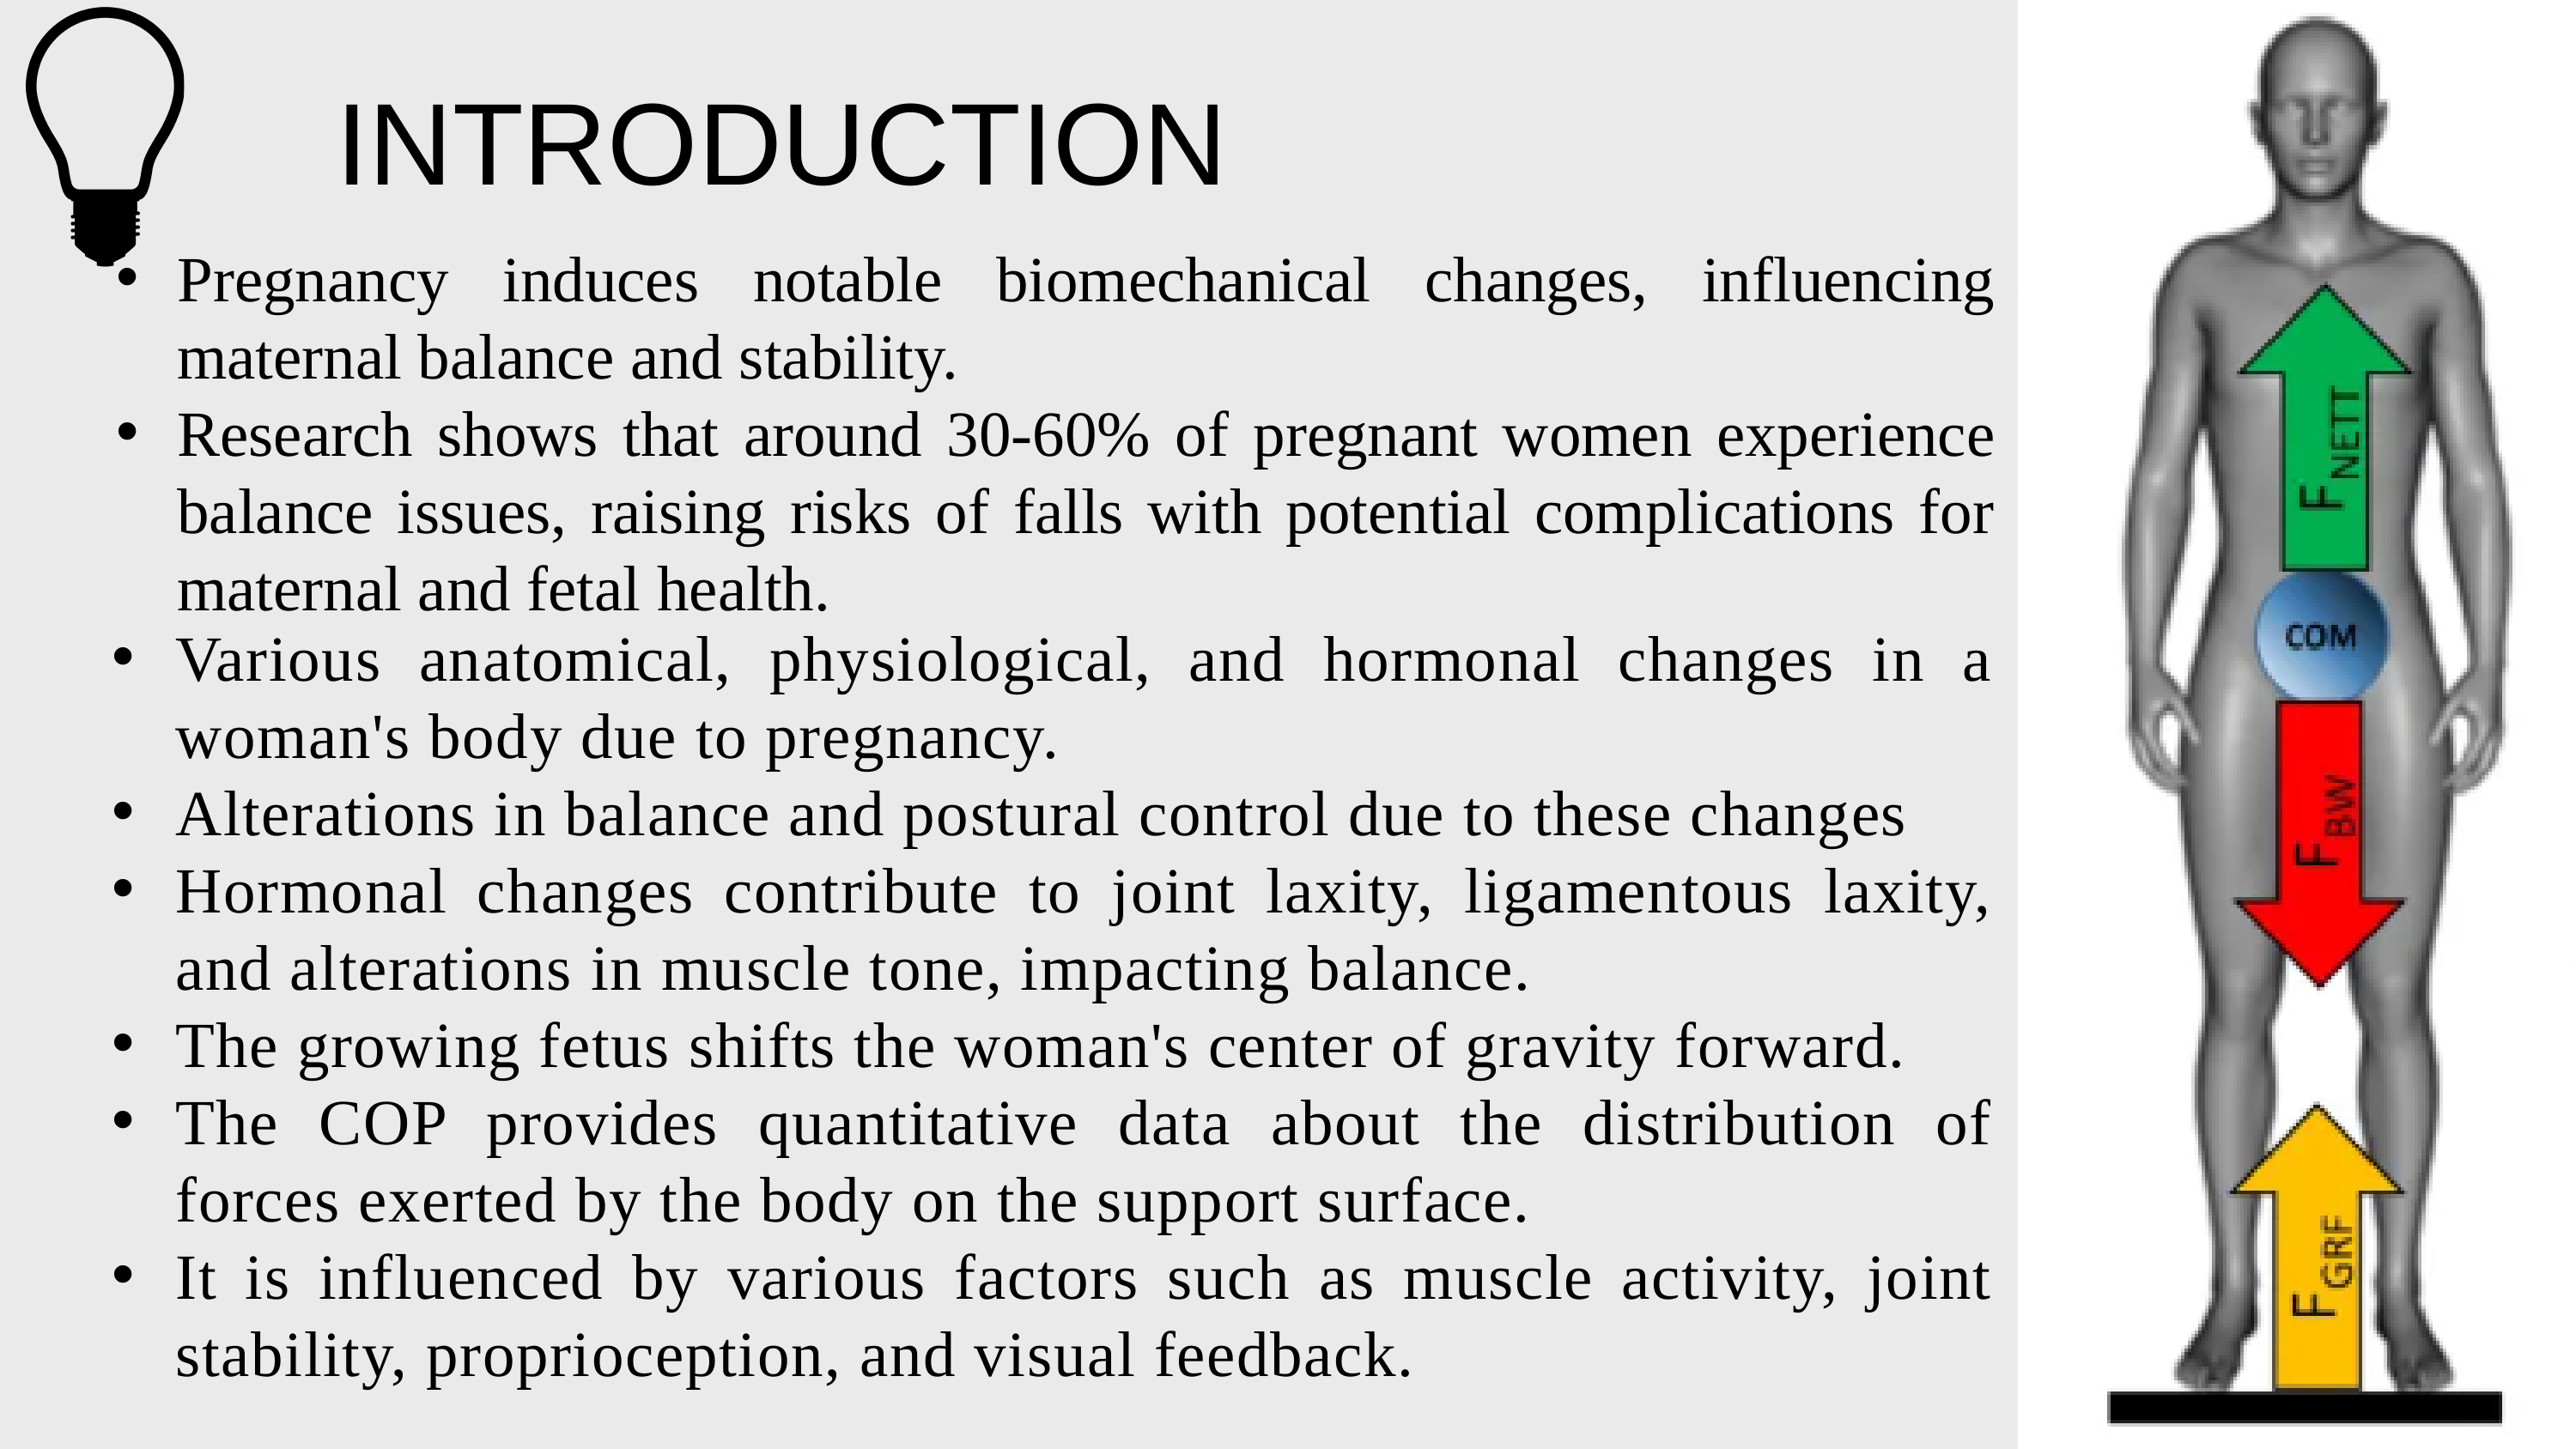

INTRODUCTION
Pregnancy induces notable biomechanical changes, influencing maternal balance and stability.
Research shows that around 30-60% of pregnant women experience balance issues, raising risks of falls with potential complications for maternal and fetal health.
Various anatomical, physiological, and hormonal changes in a woman's body due to pregnancy.
Alterations in balance and postural control due to these changes
Hormonal changes contribute to joint laxity, ligamentous laxity, and alterations in muscle tone, impacting balance.
The growing fetus shifts the woman's center of gravity forward.
The COP provides quantitative data about the distribution of forces exerted by the body on the support surface.
It is influenced by various factors such as muscle activity, joint stability, proprioception, and visual feedback.